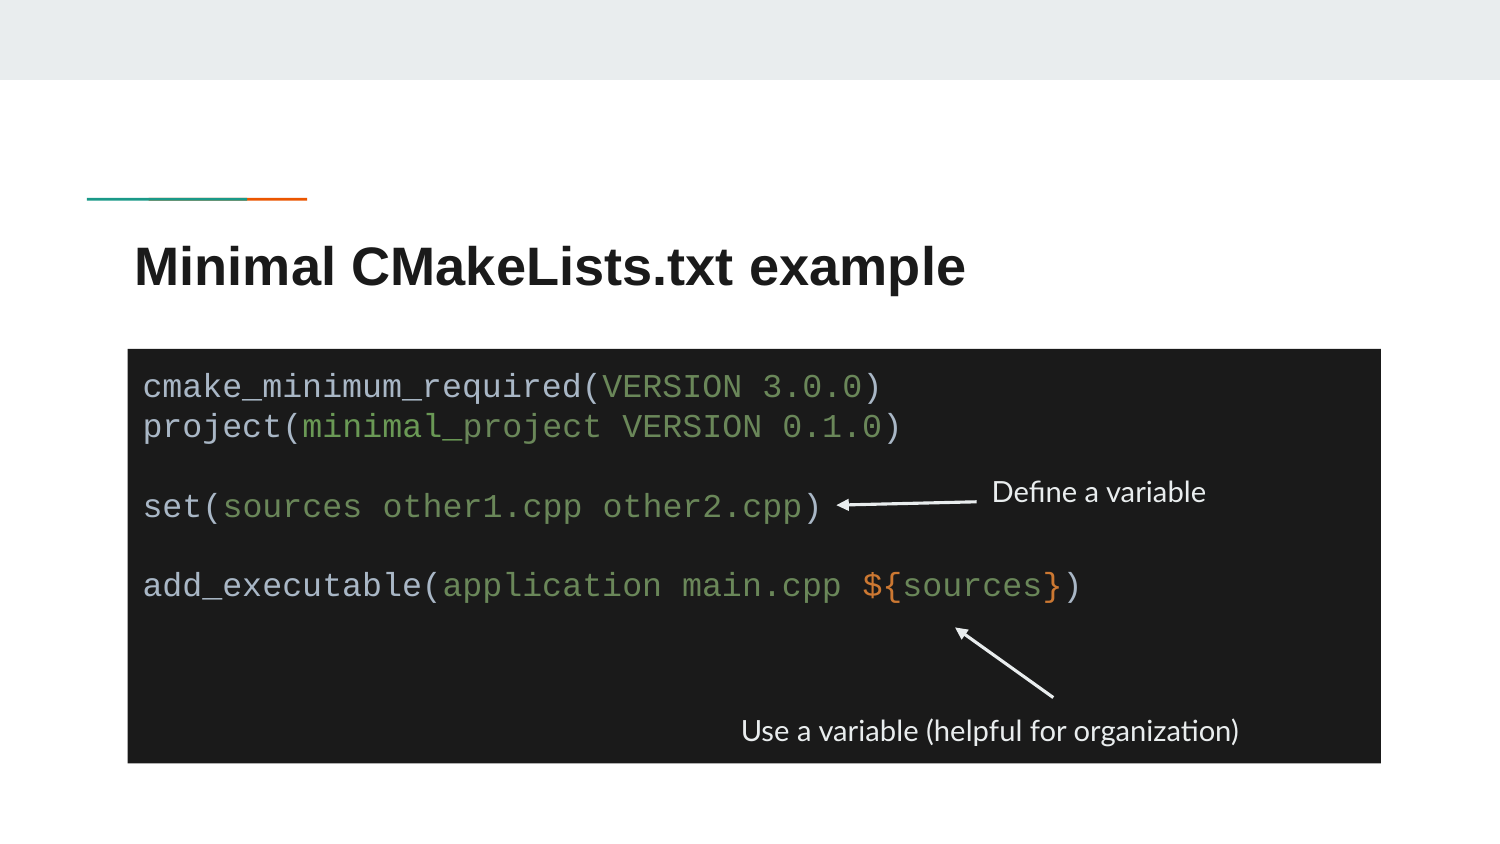

# Minimal CMakeLists.txt example
cmake_minimum_required(VERSION 3.0.0)
project(minimal_project VERSION 0.1.0)

set(sources other1.cpp other2.cpp)

add_executable(application main.cpp ${sources})
Define a variable
Use a variable (helpful for organization)